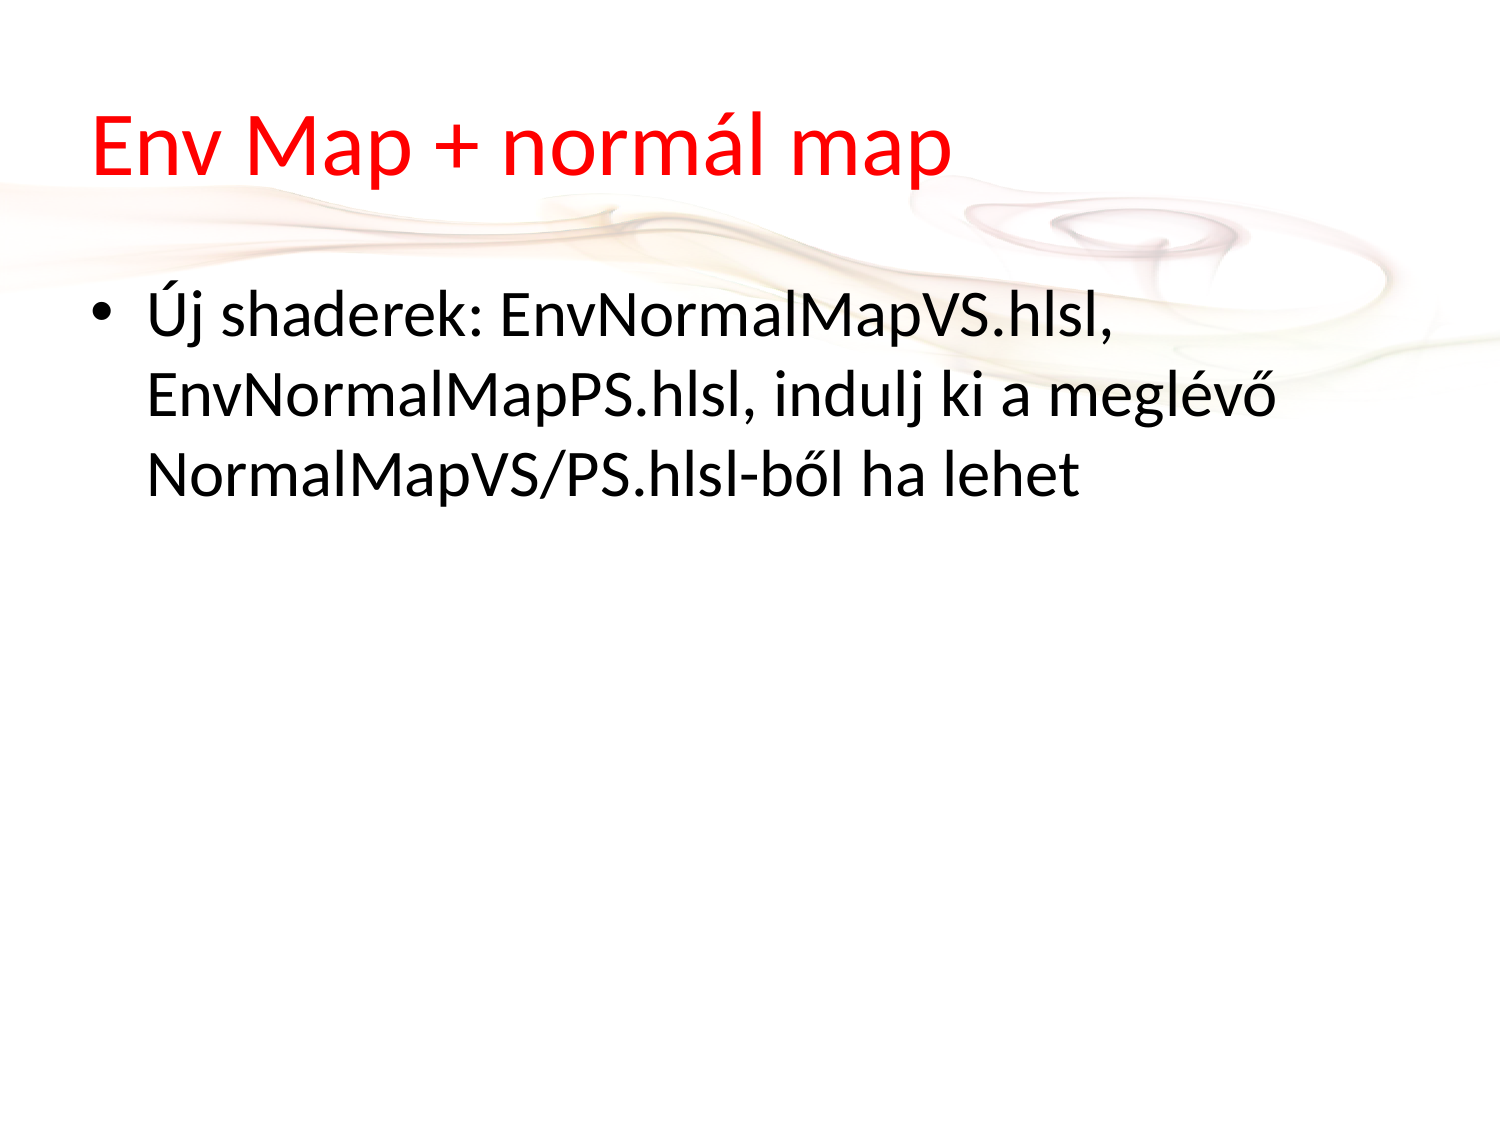

# Env Map + normál map
Új shaderek: EnvNormalMapVS.hlsl, EnvNormalMapPS.hlsl, indulj ki a meglévő NormalMapVS/PS.hlsl-ből ha lehet